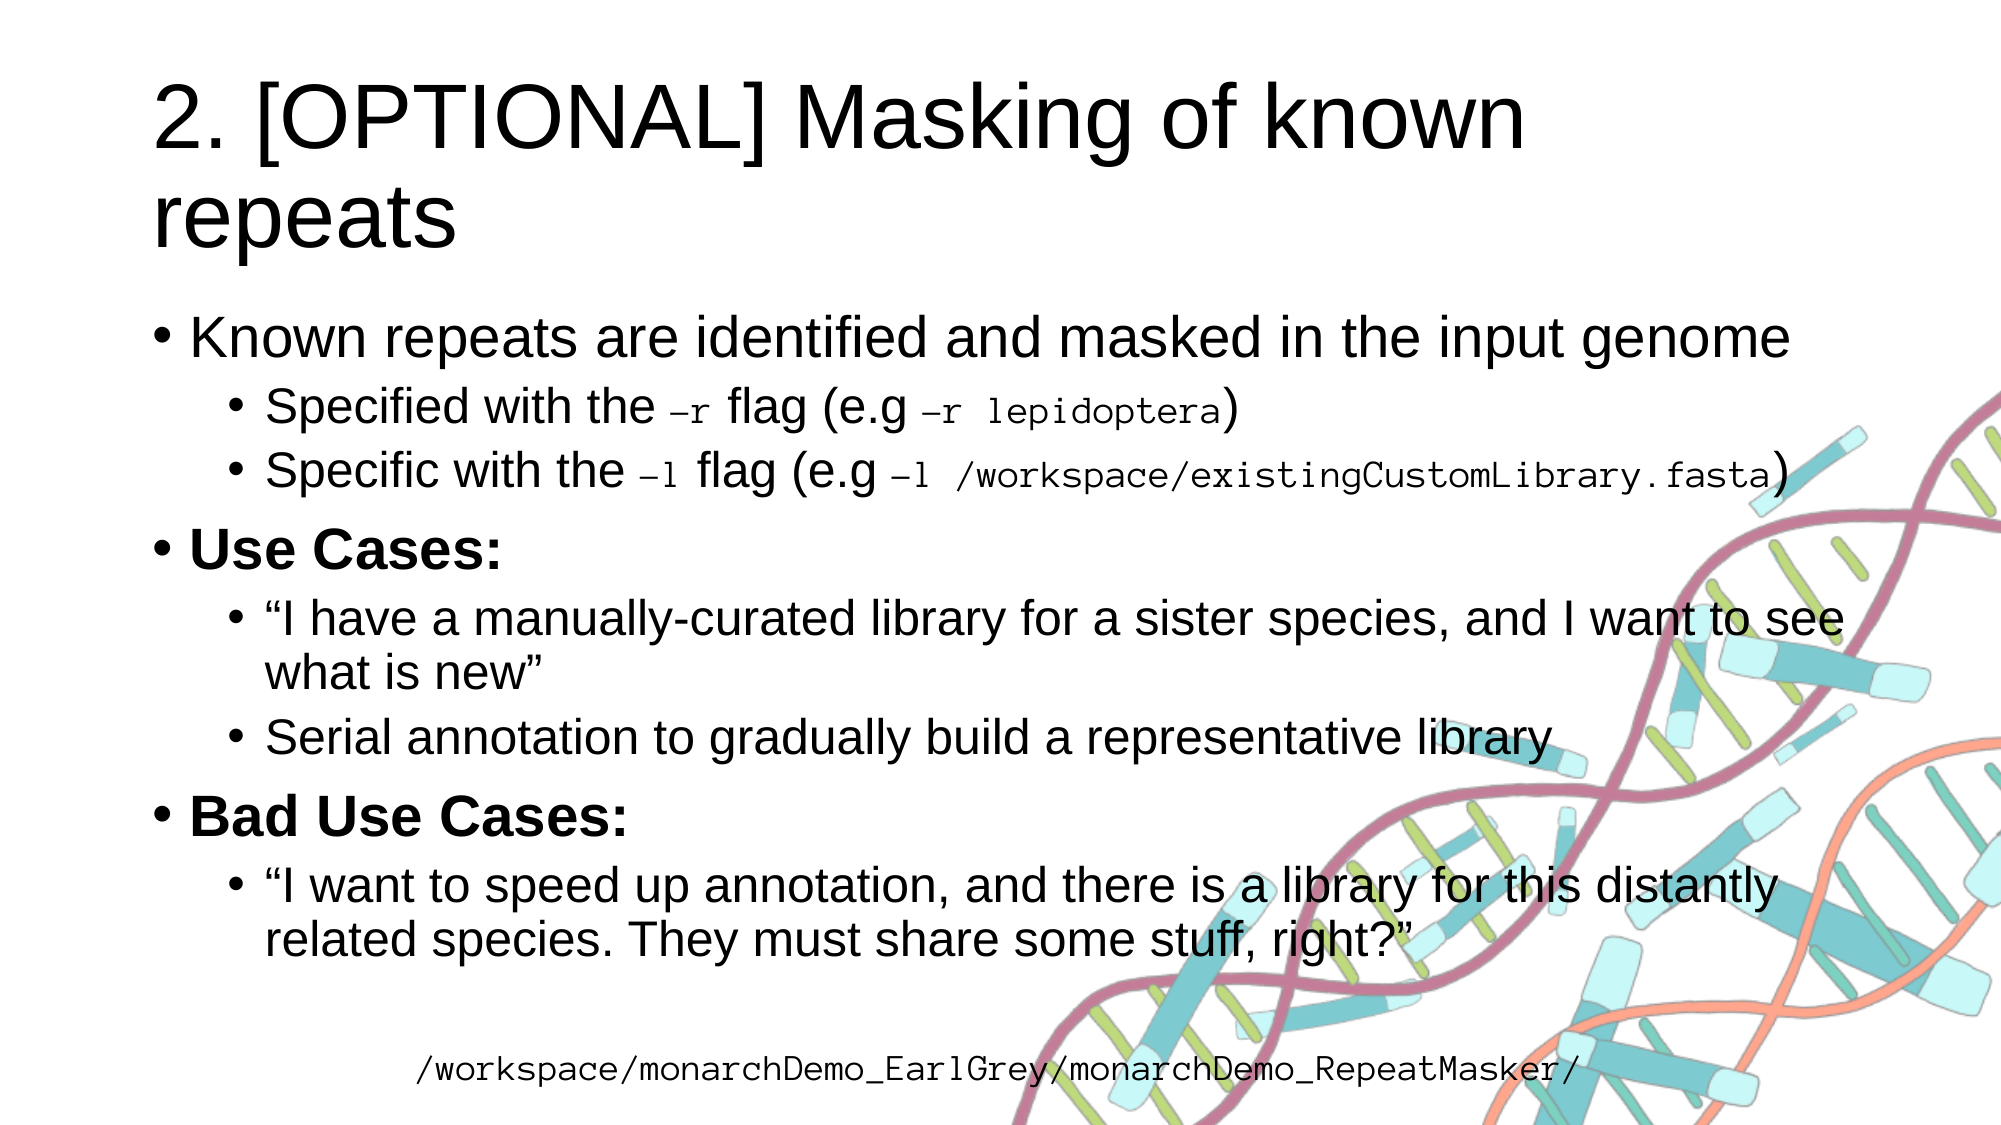

# 2. [OPTIONAL] Masking of known repeats
Known repeats are identified and masked in the input genome
Specified with the –r flag (e.g –r lepidoptera)
Specific with the –l flag (e.g -l /workspace/existingCustomLibrary.fasta)
Use Cases:
“I have a manually-curated library for a sister species, and I want to see what is new”
Serial annotation to gradually build a representative library
Bad Use Cases:
“I want to speed up annotation, and there is a library for this distantly related species. They must share some stuff, right?”
/workspace/monarchDemo_EarlGrey/monarchDemo_RepeatMasker/